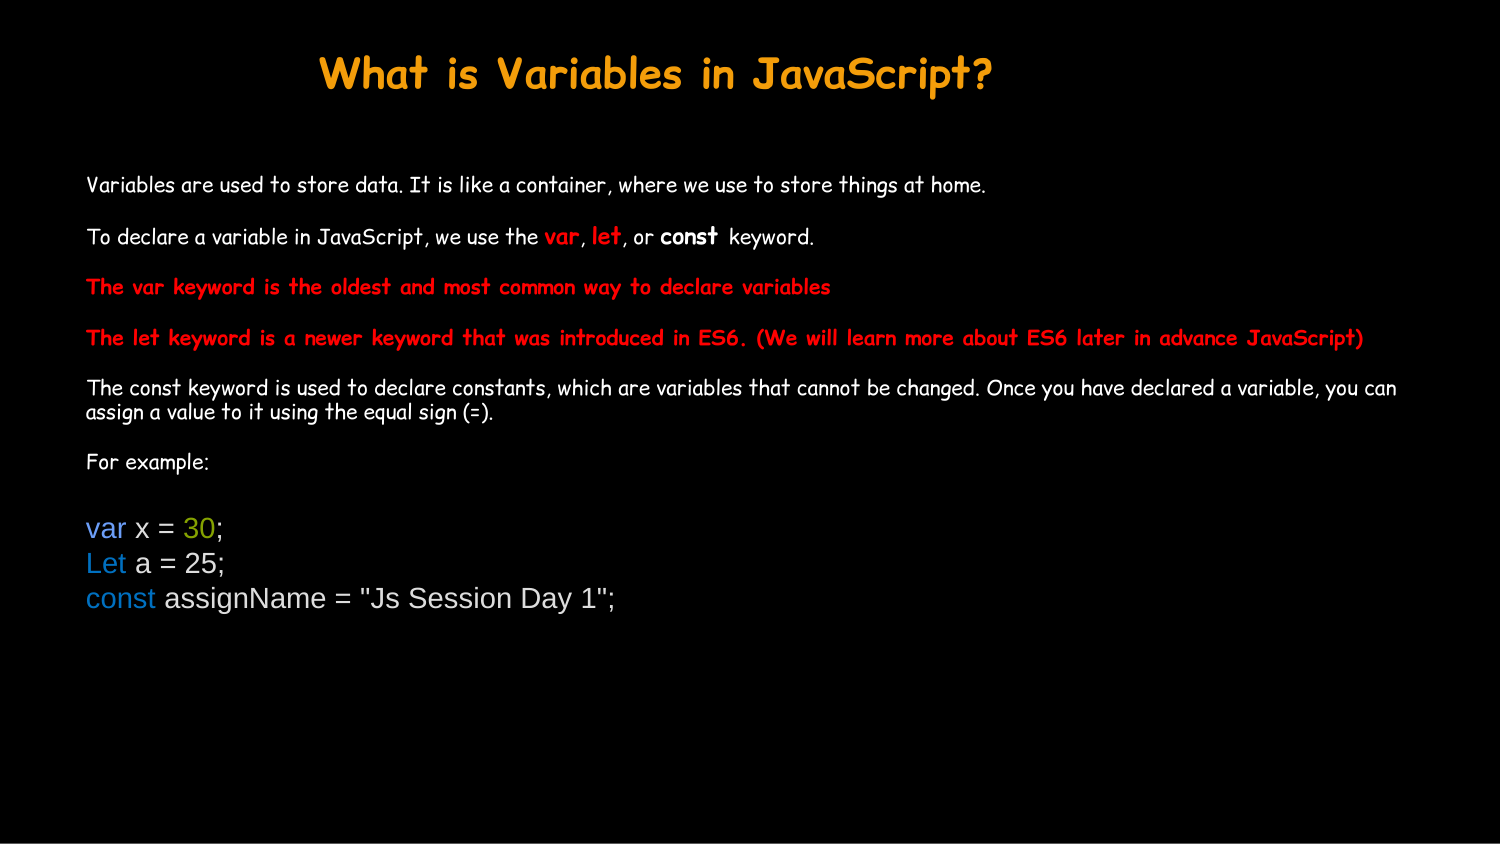

# What is Variables in JavaScript?

Variables are used to store data. It is like a container, where we use to store things at home.

To declare a variable in JavaScript, we use the var, let, or const keyword.

The var keyword is the oldest and most common way to declare variables

The let keyword is a newer keyword that was introduced in ES6. (We will learn more about ES6 later in advance JavaScript)

The const keyword is used to declare constants, which are variables that cannot be changed. Once you have declared a variable, you can assign a value to it using the equal sign (=).

For example:

var x = 30;
Let a = 25;
const assignName = "Js Session Day 1";